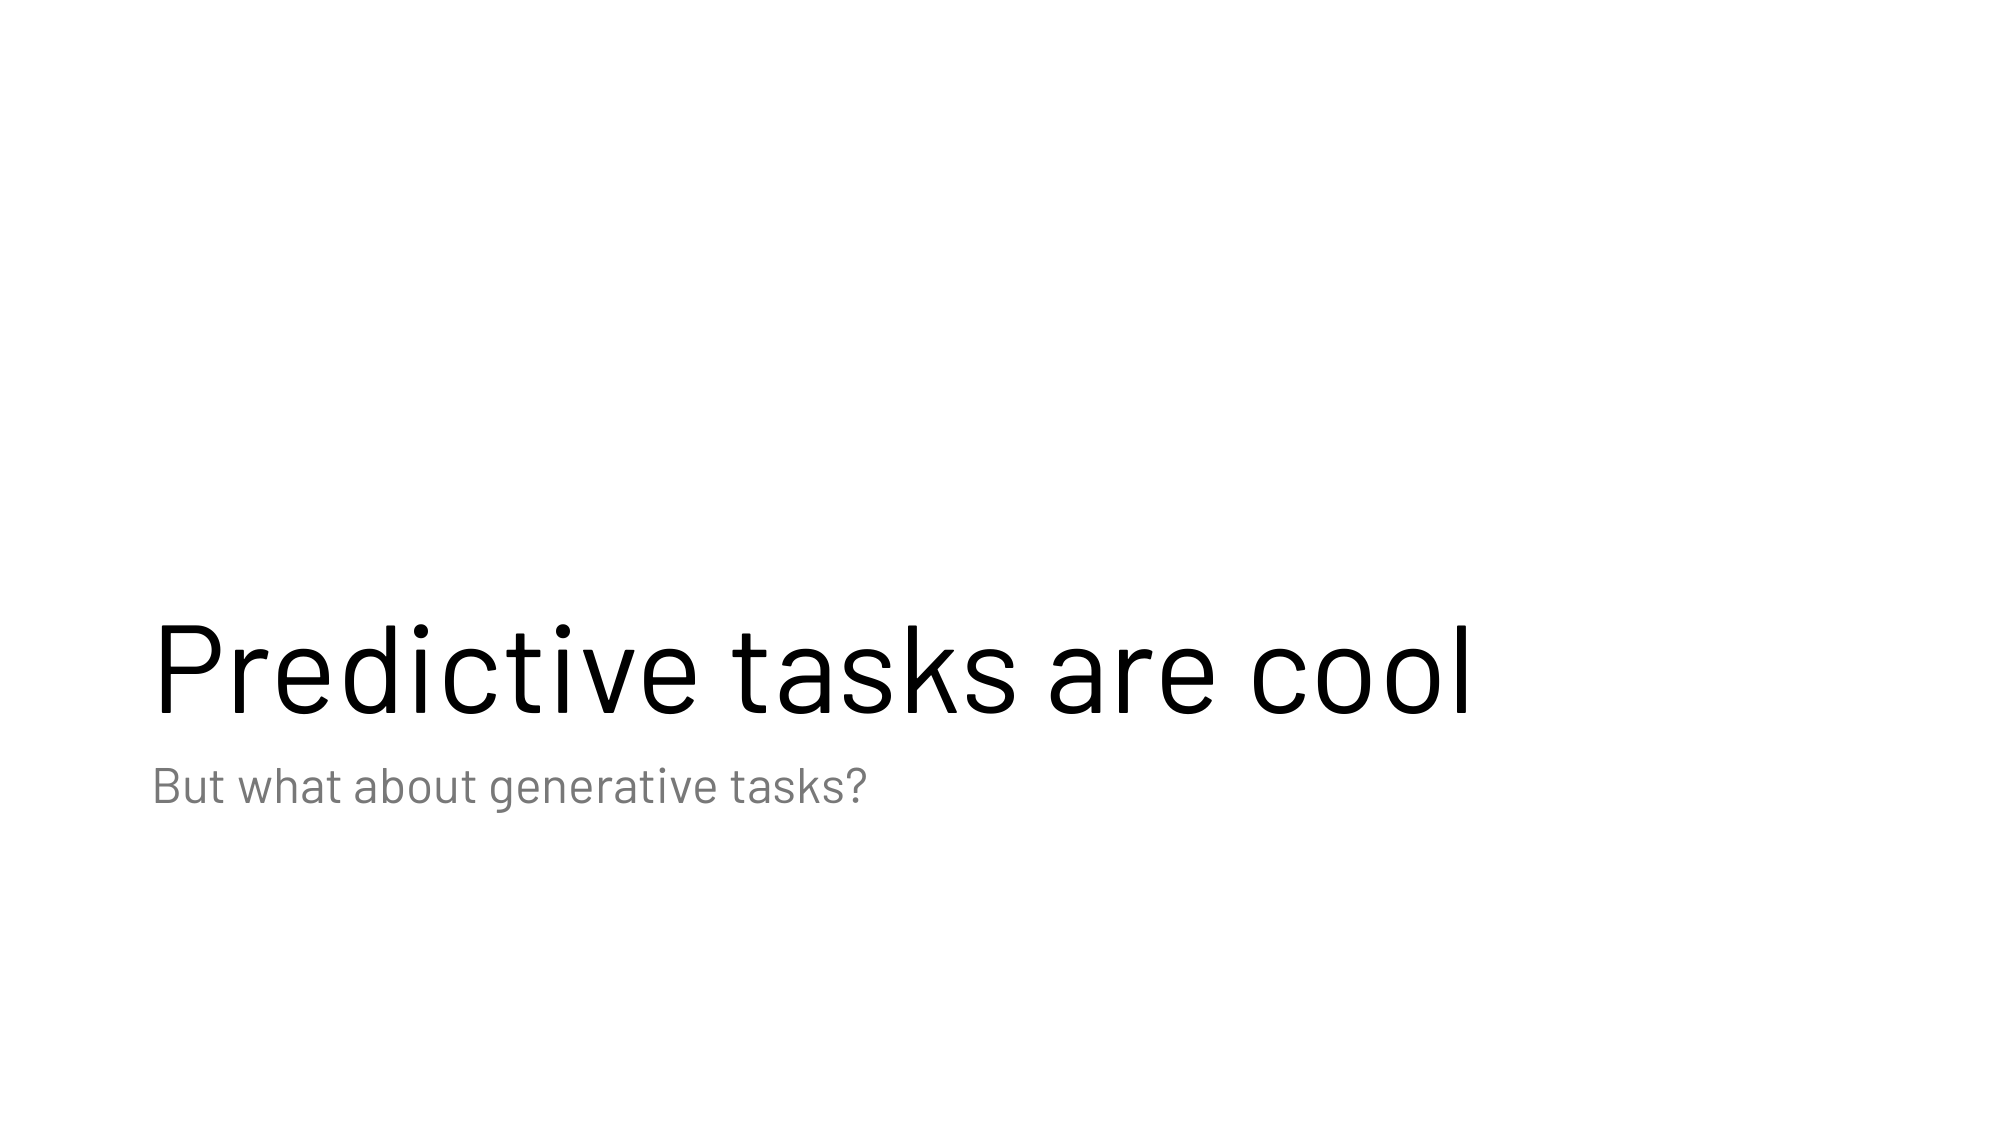

# Predictive tasks are cool
But what about generative tasks?